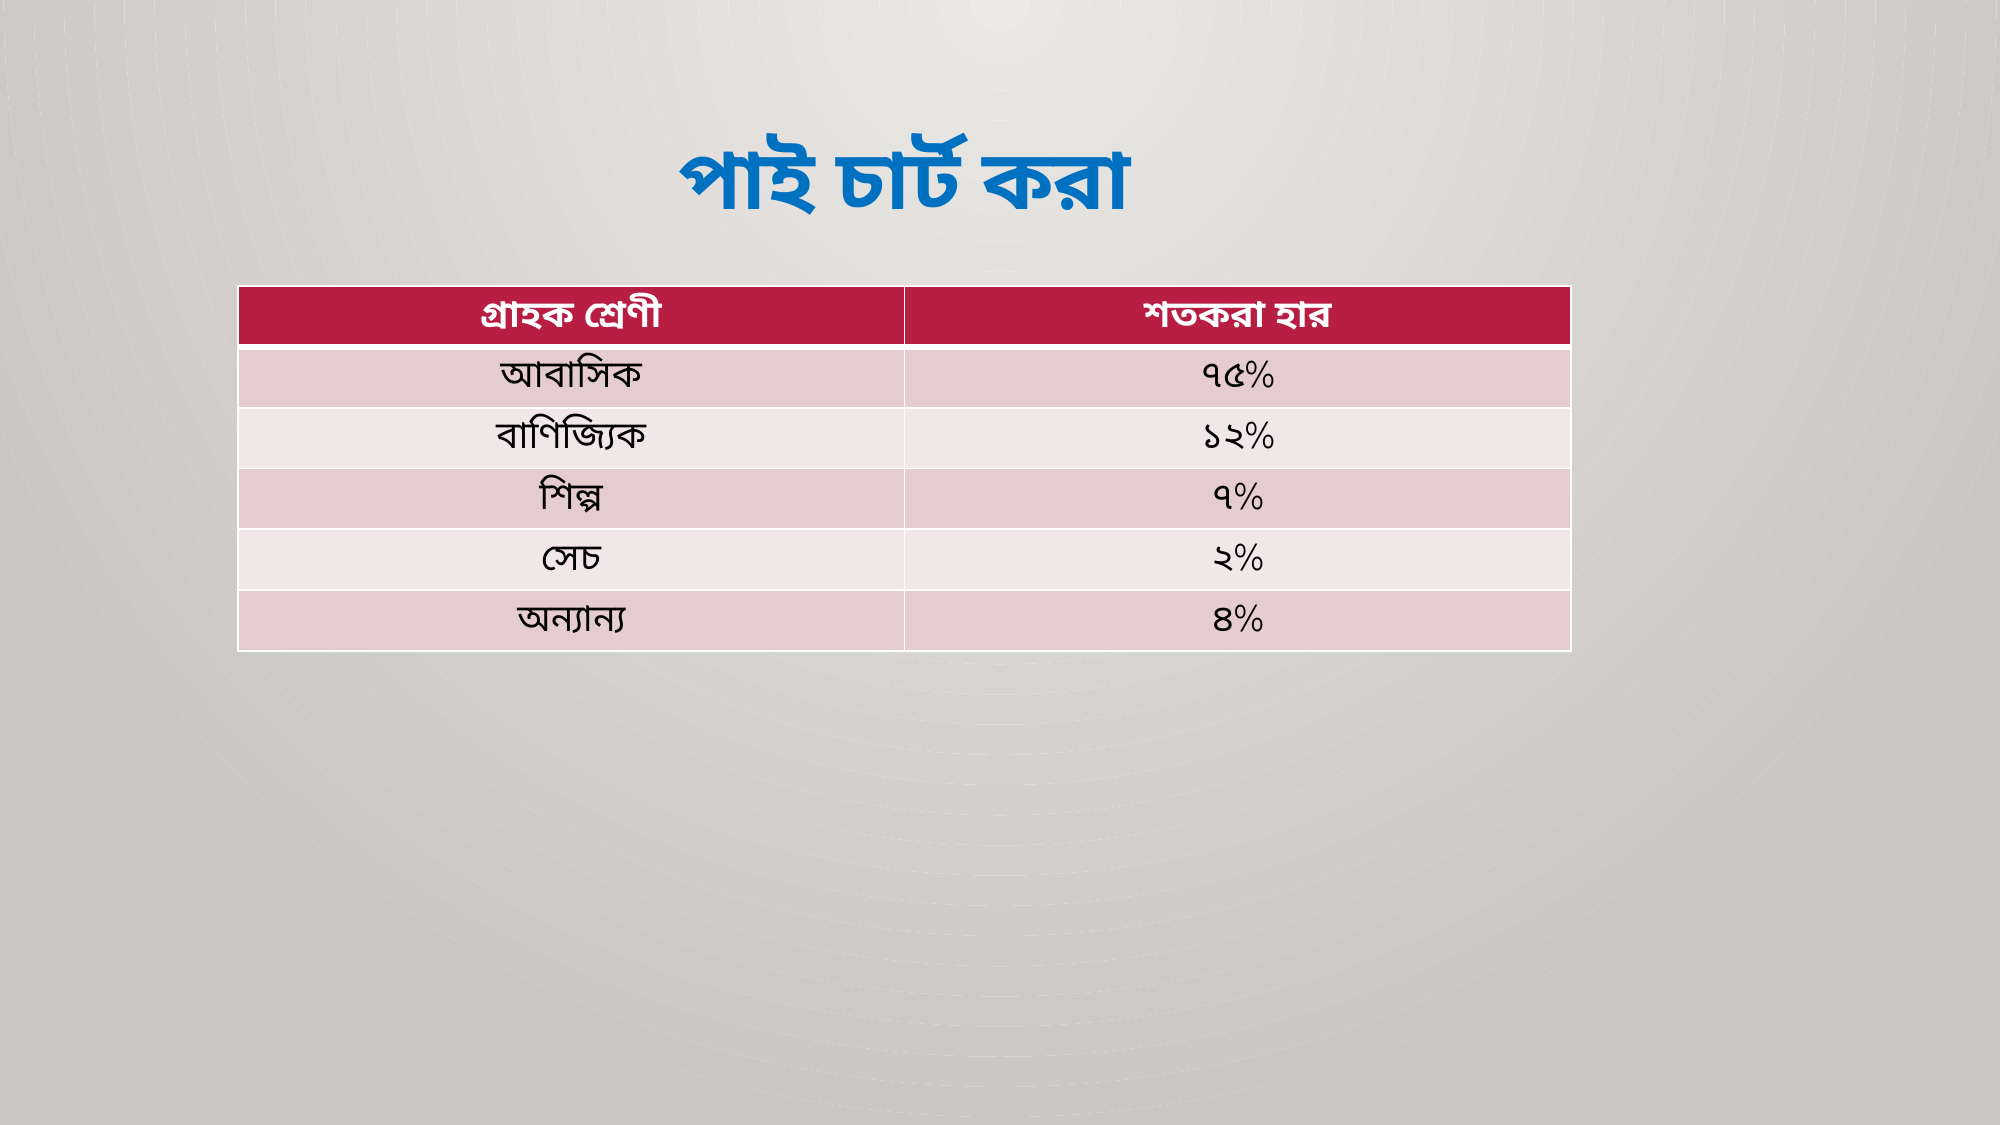

পাই চার্ট করা
| গ্রাহক শ্রেণী | শতকরা হার |
| --- | --- |
| আবাসিক | ৭৫% |
| বাণিজ্যিক | ১২% |
| শিল্প | ৭% |
| সেচ | ২% |
| অন্যান্য | ৪% |